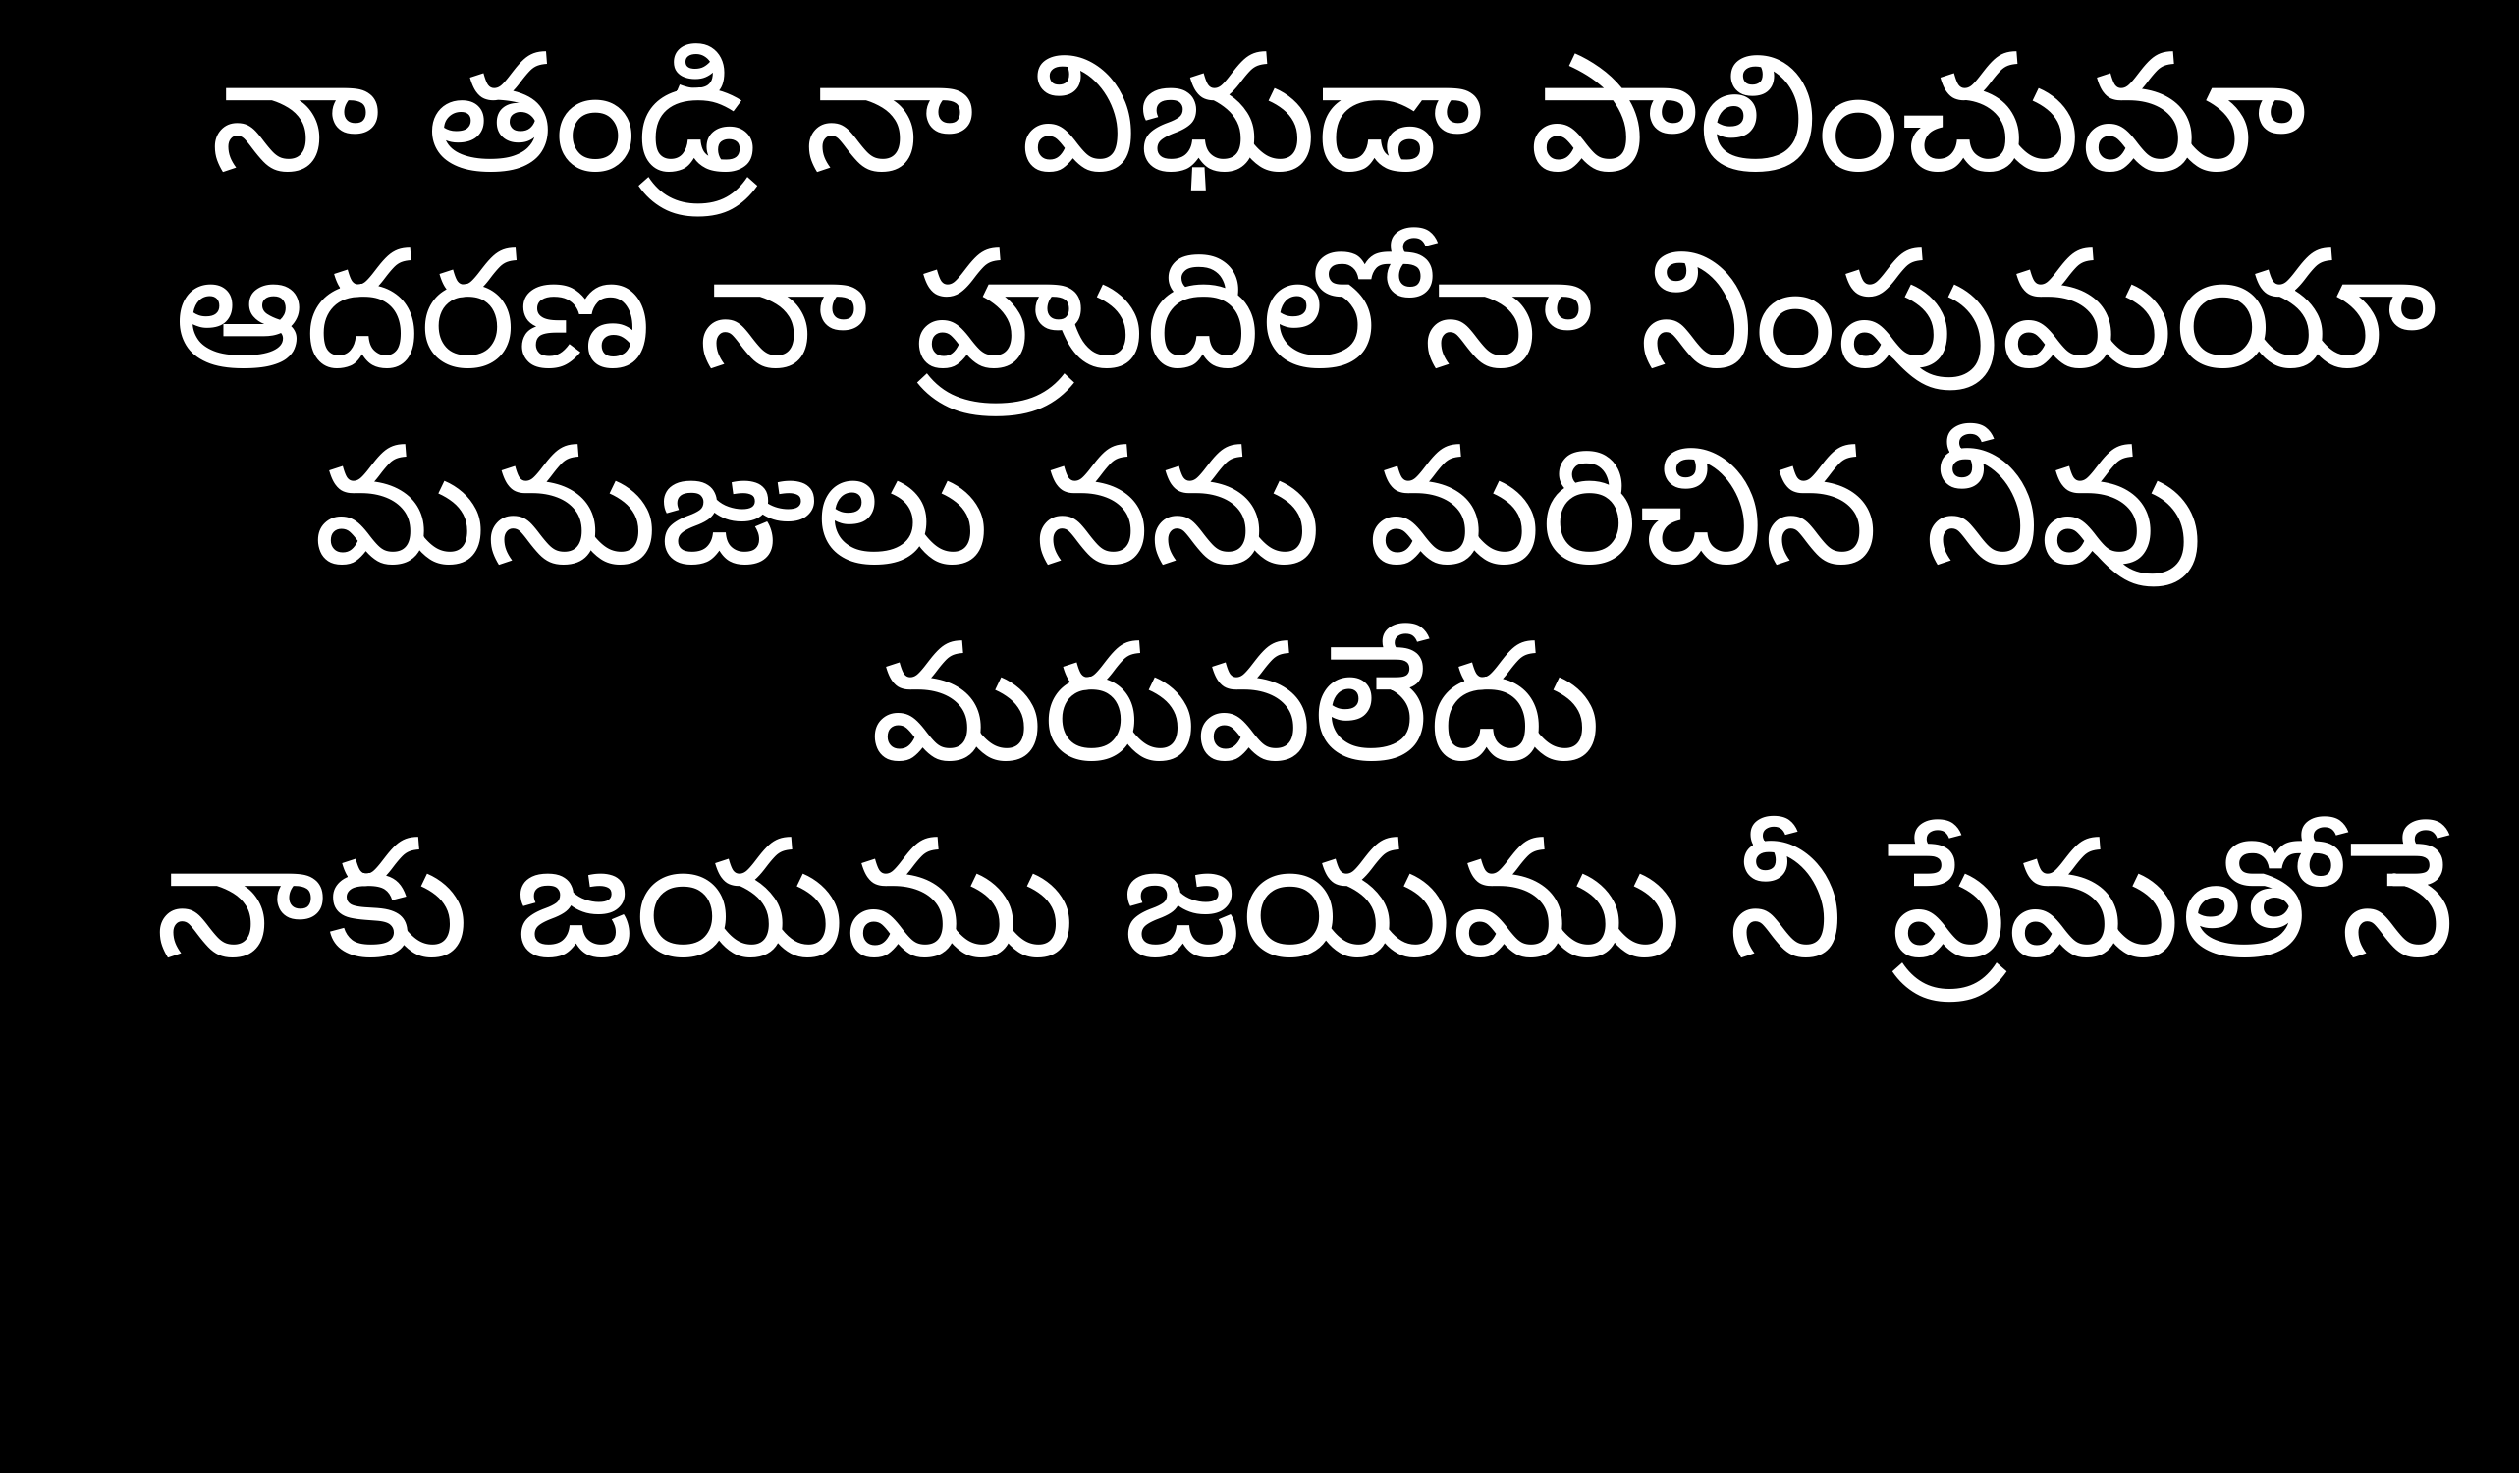

నా తండ్రి నా విభుడా పాలించుమా
   ఆదరణ నా హ్రుదిలోనా నింపుమయా
మనుజులు నను మరిచిన నీవు మరువలేదు
  నాకు జయము జయము నీ ప్రేమతోనే